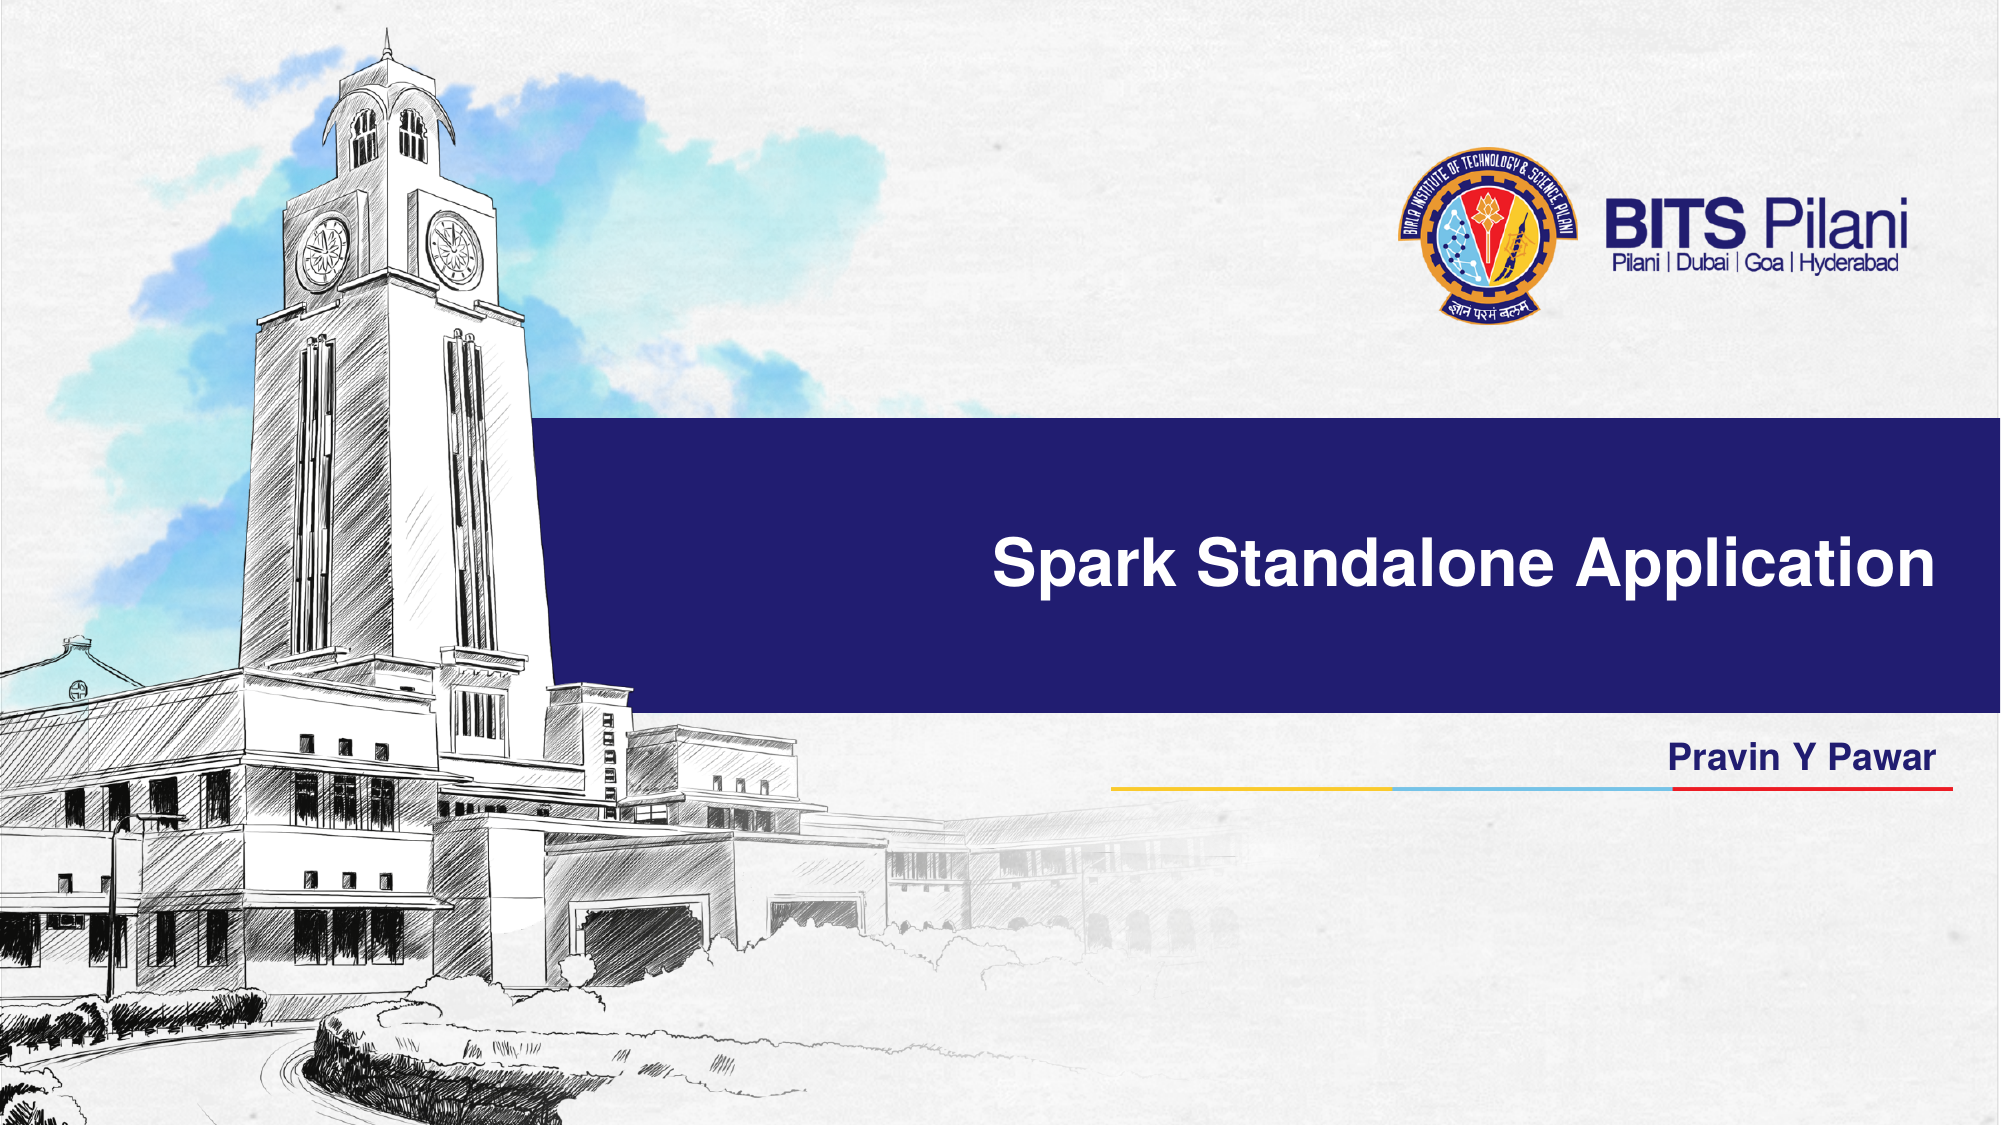

# Spark Standalone Application
Pravin Y Pawar